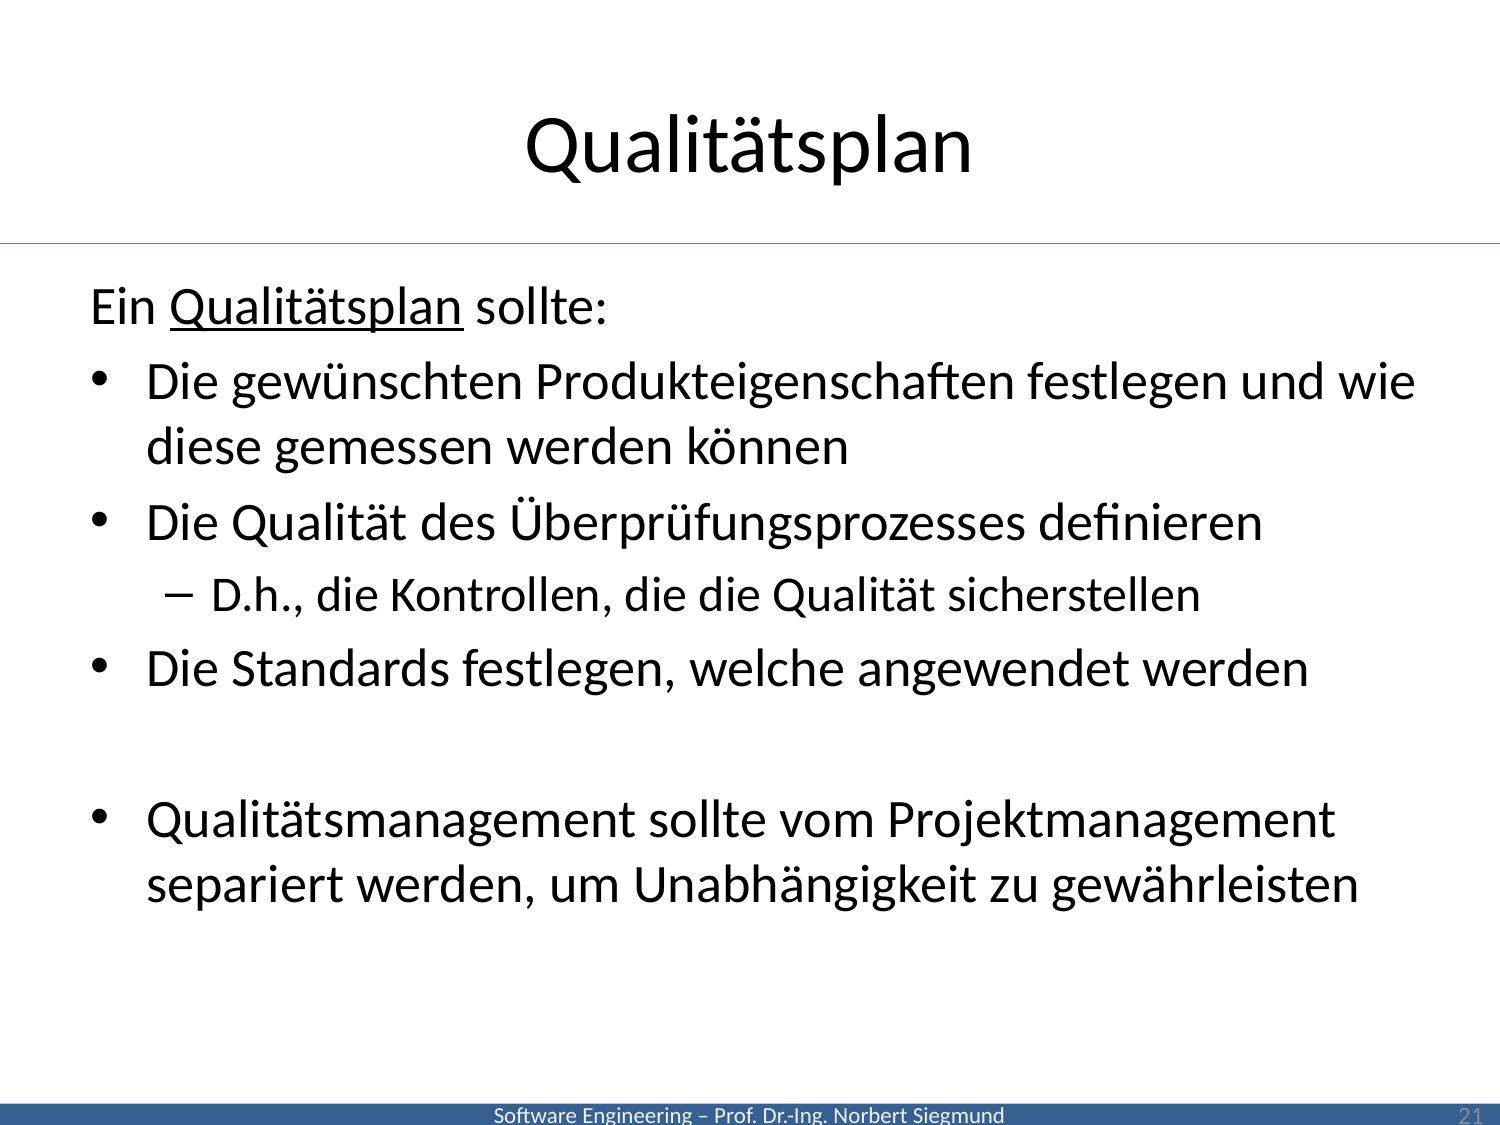

# Qualitätsplan
Ein Qualitätsplan sollte:
Die gewünschten Produkteigenschaften festlegen und wie diese gemessen werden können
Die Qualität des Überprüfungsprozesses definieren
D.h., die Kontrollen, die die Qualität sicherstellen
Die Standards festlegen, welche angewendet werden

Qualitätsmanagement sollte vom Projektmanagement separiert werden, um Unabhängigkeit zu gewährleisten

21